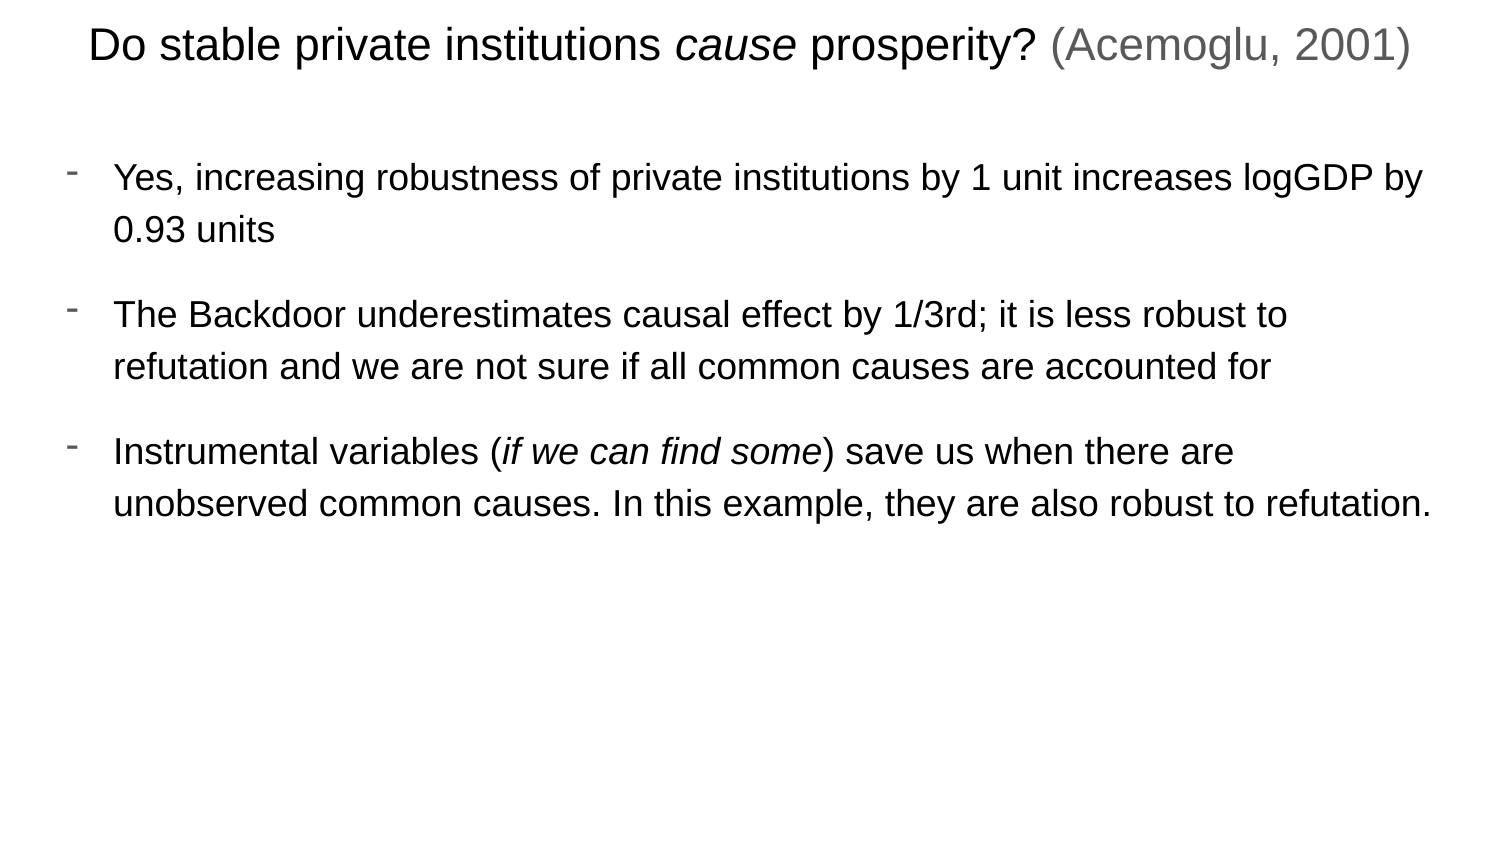

# Do stable private institutions cause prosperity? (Acemoglu, 2001)
Yes, increasing robustness of private institutions by 1 unit increases logGDP by 0.93 units
The Backdoor underestimates causal effect by 1/3rd; it is less robust to refutation and we are not sure if all common causes are accounted for
Instrumental variables (if we can find some) save us when there are unobserved common causes. In this example, they are also robust to refutation.